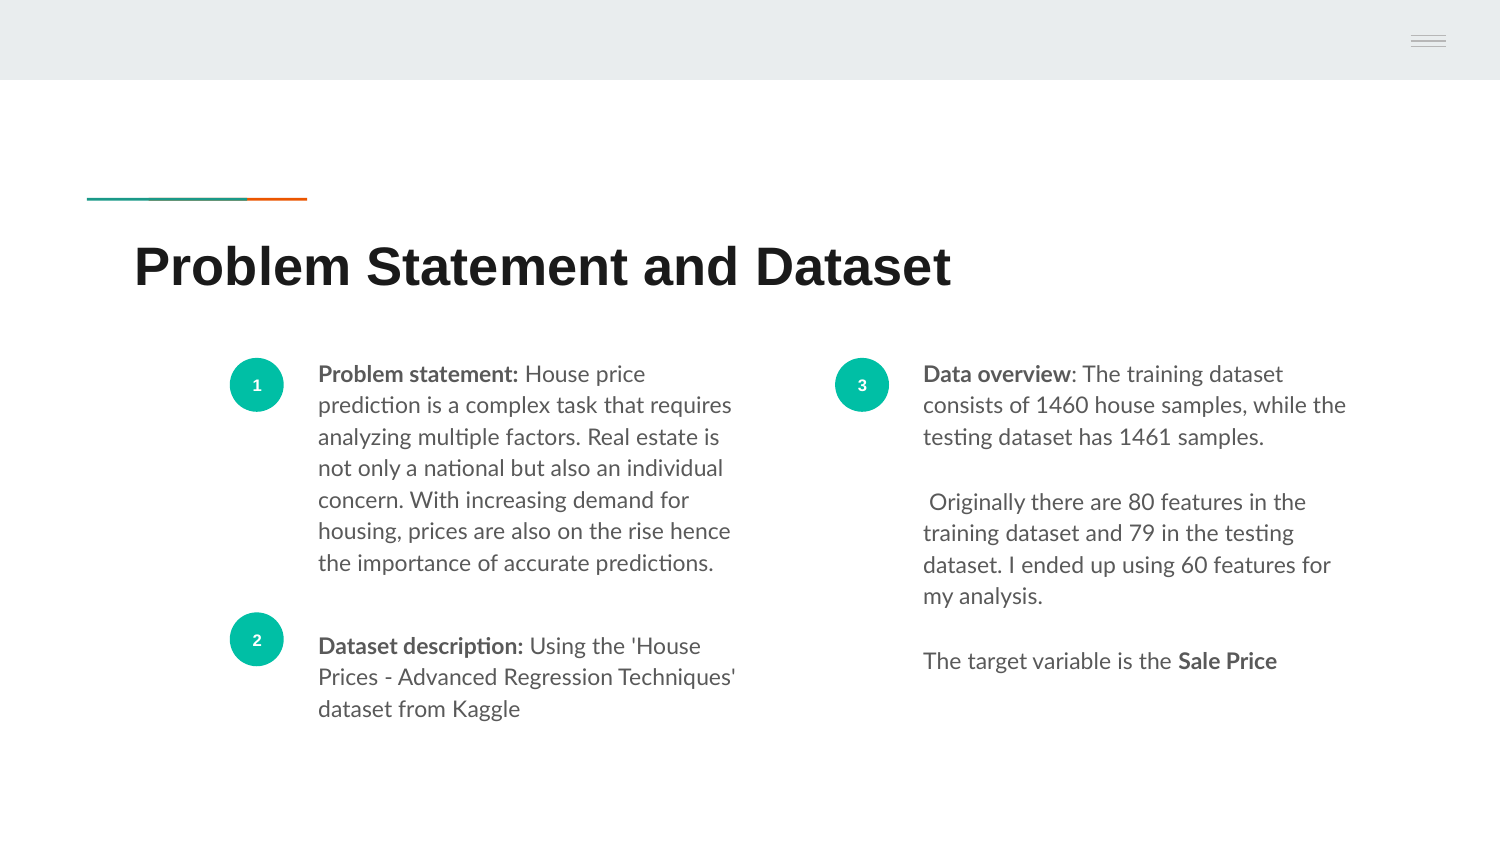

# Problem Statement and Dataset
Problem statement: House price prediction is a complex task that requires analyzing multiple factors. Real estate is not only a national but also an individual concern. With increasing demand for housing, prices are also on the rise hence the importance of accurate predictions.
Data overview: The training dataset consists of 1460 house samples, while the testing dataset has 1461 samples.
 Originally there are 80 features in the training dataset and 79 in the testing dataset. I ended up using 60 features for my analysis.
The target variable is the Sale Price

1
3
Dataset description: Using the 'House Prices - Advanced Regression Techniques' dataset from Kaggle
2